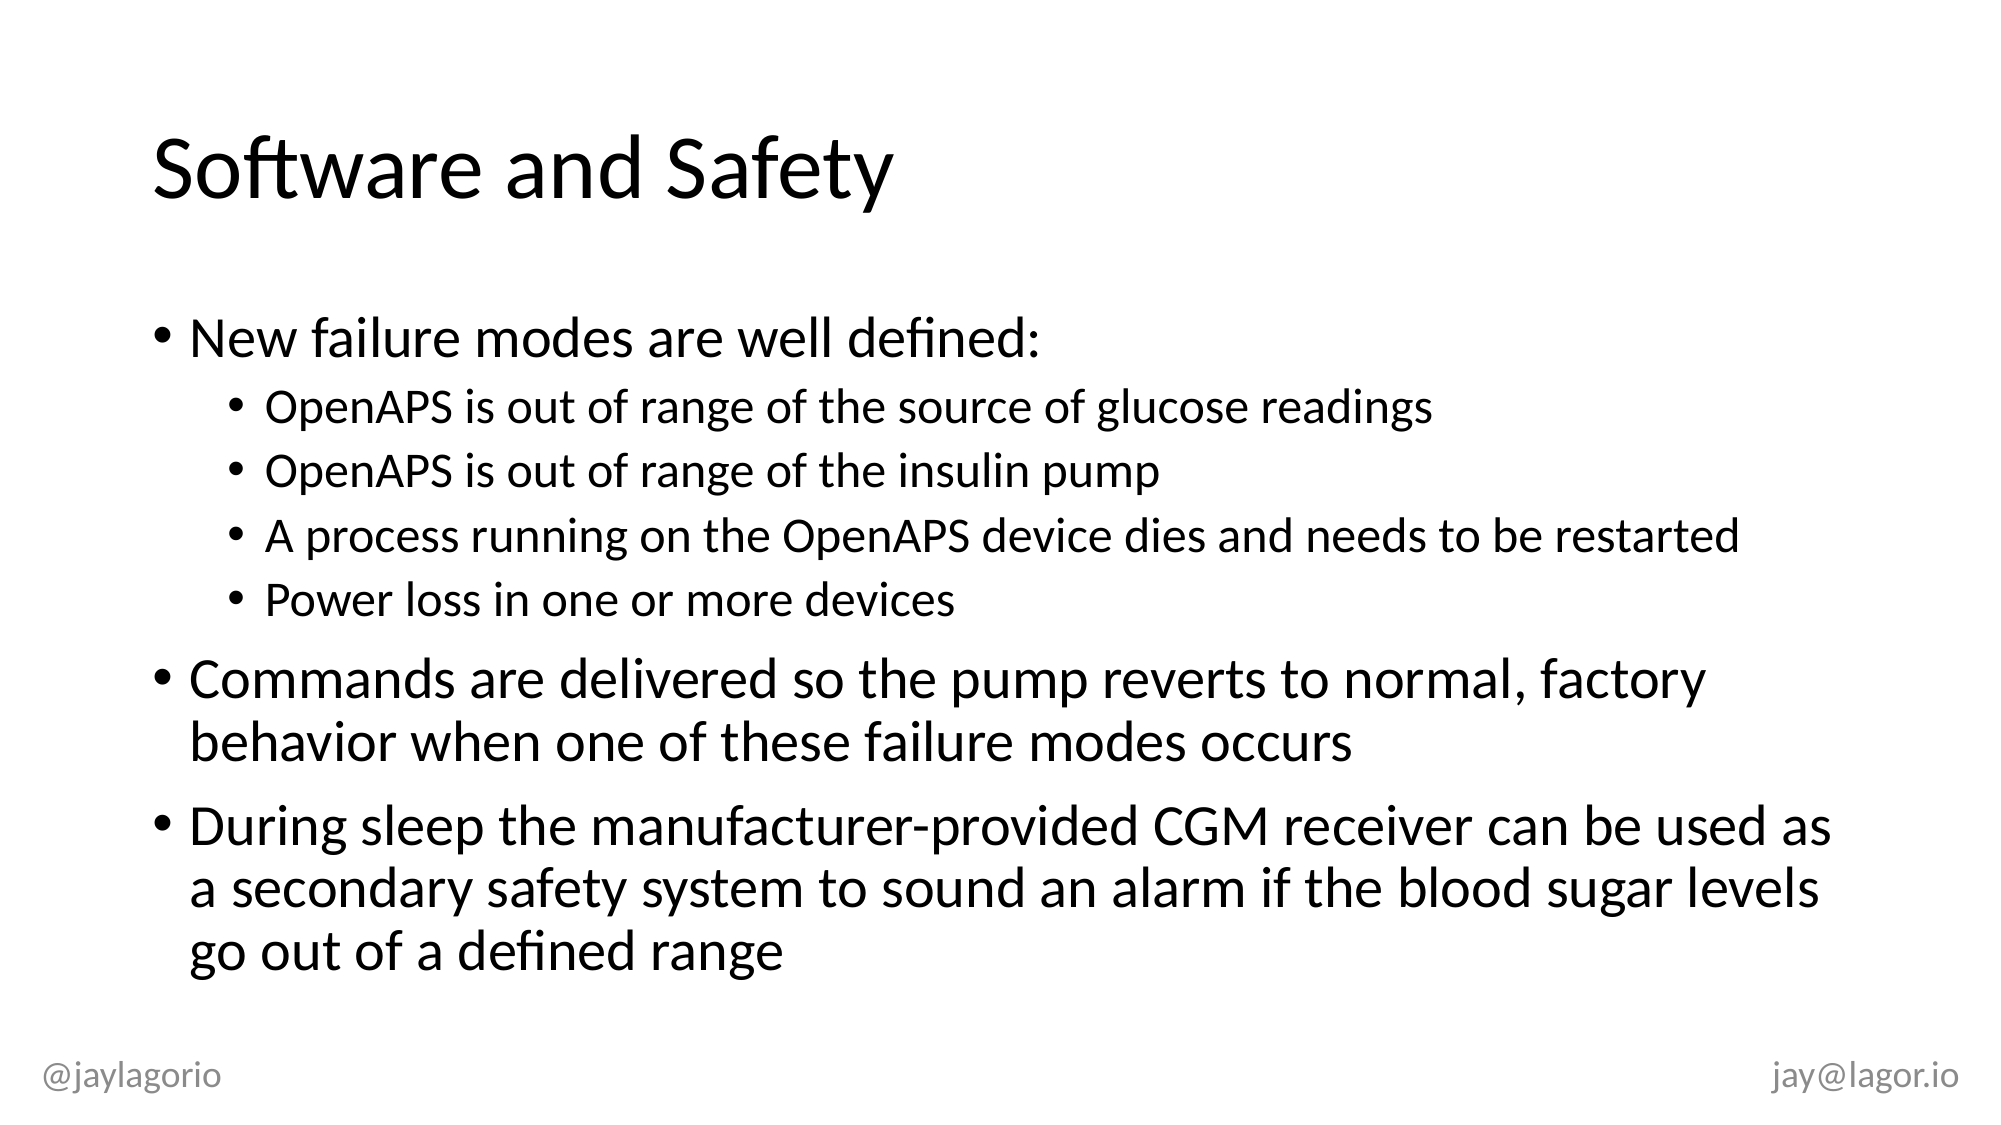

# Software and Safety
New failure modes are well defined:
OpenAPS is out of range of the source of glucose readings
OpenAPS is out of range of the insulin pump
A process running on the OpenAPS device dies and needs to be restarted
Power loss in one or more devices
Commands are delivered so the pump reverts to normal, factory behavior when one of these failure modes occurs
During sleep the manufacturer-provided CGM receiver can be used as a secondary safety system to sound an alarm if the blood sugar levels go out of a defined range